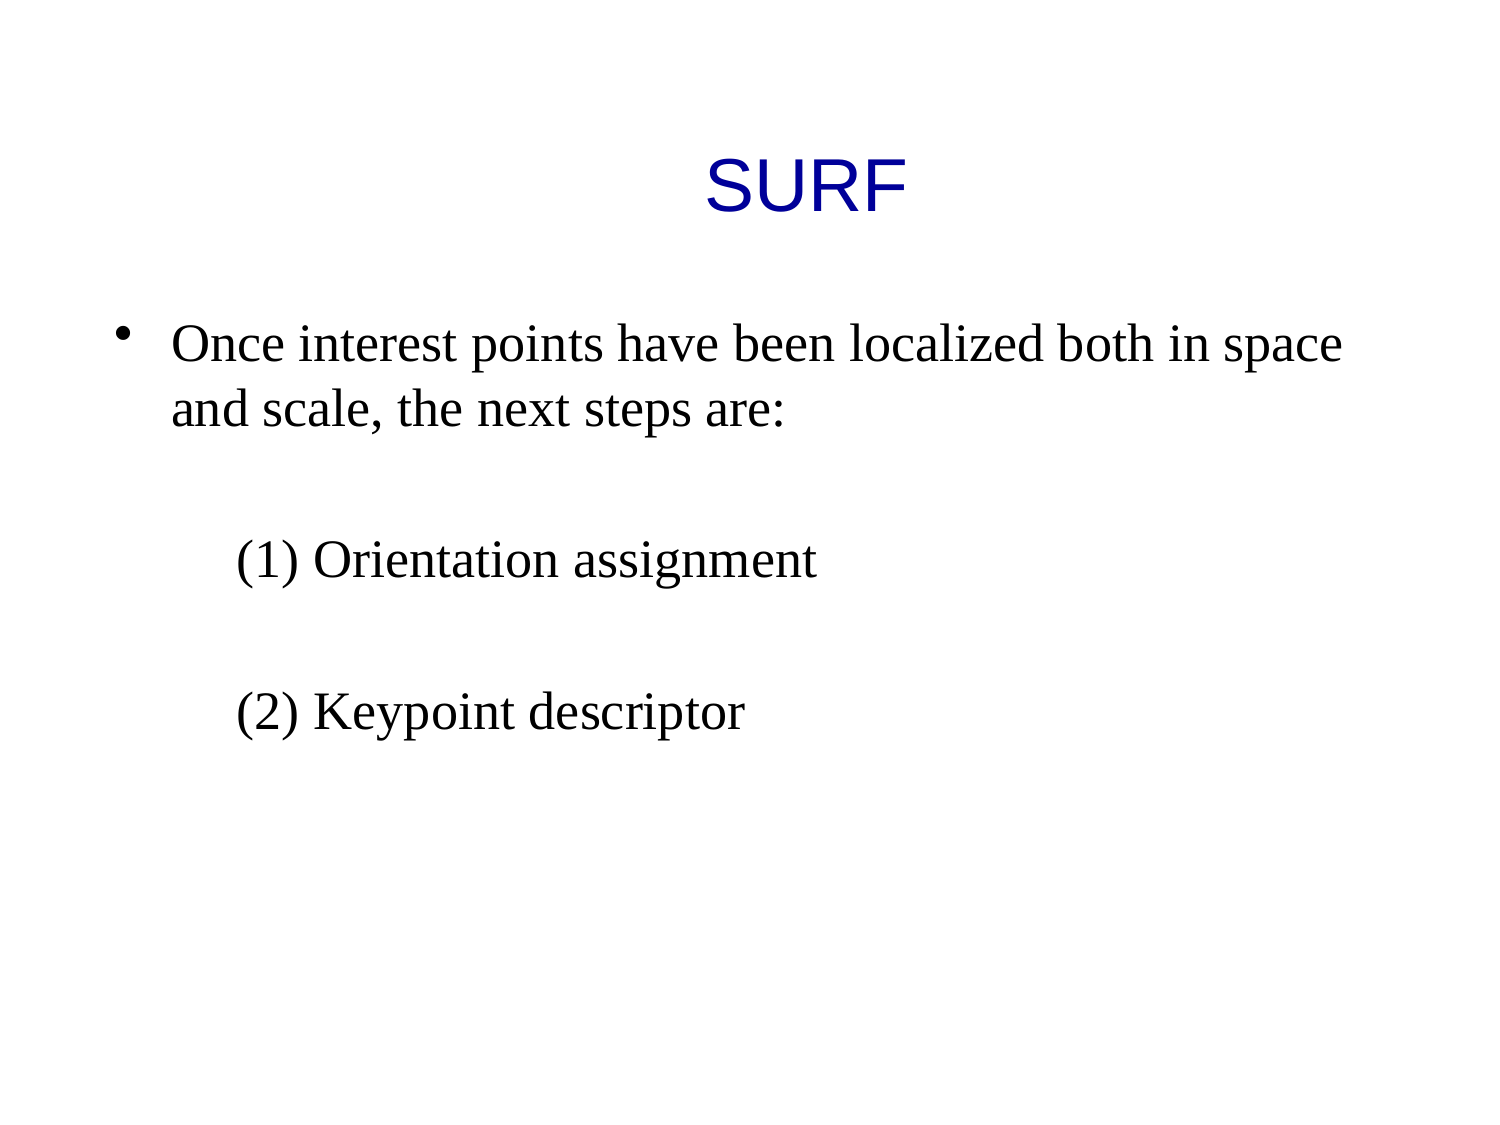

SURF

Once interest points have been localized both in space and scale, the next steps are:

	(1) Orientation assignment

	(2) Keypoint descriptor